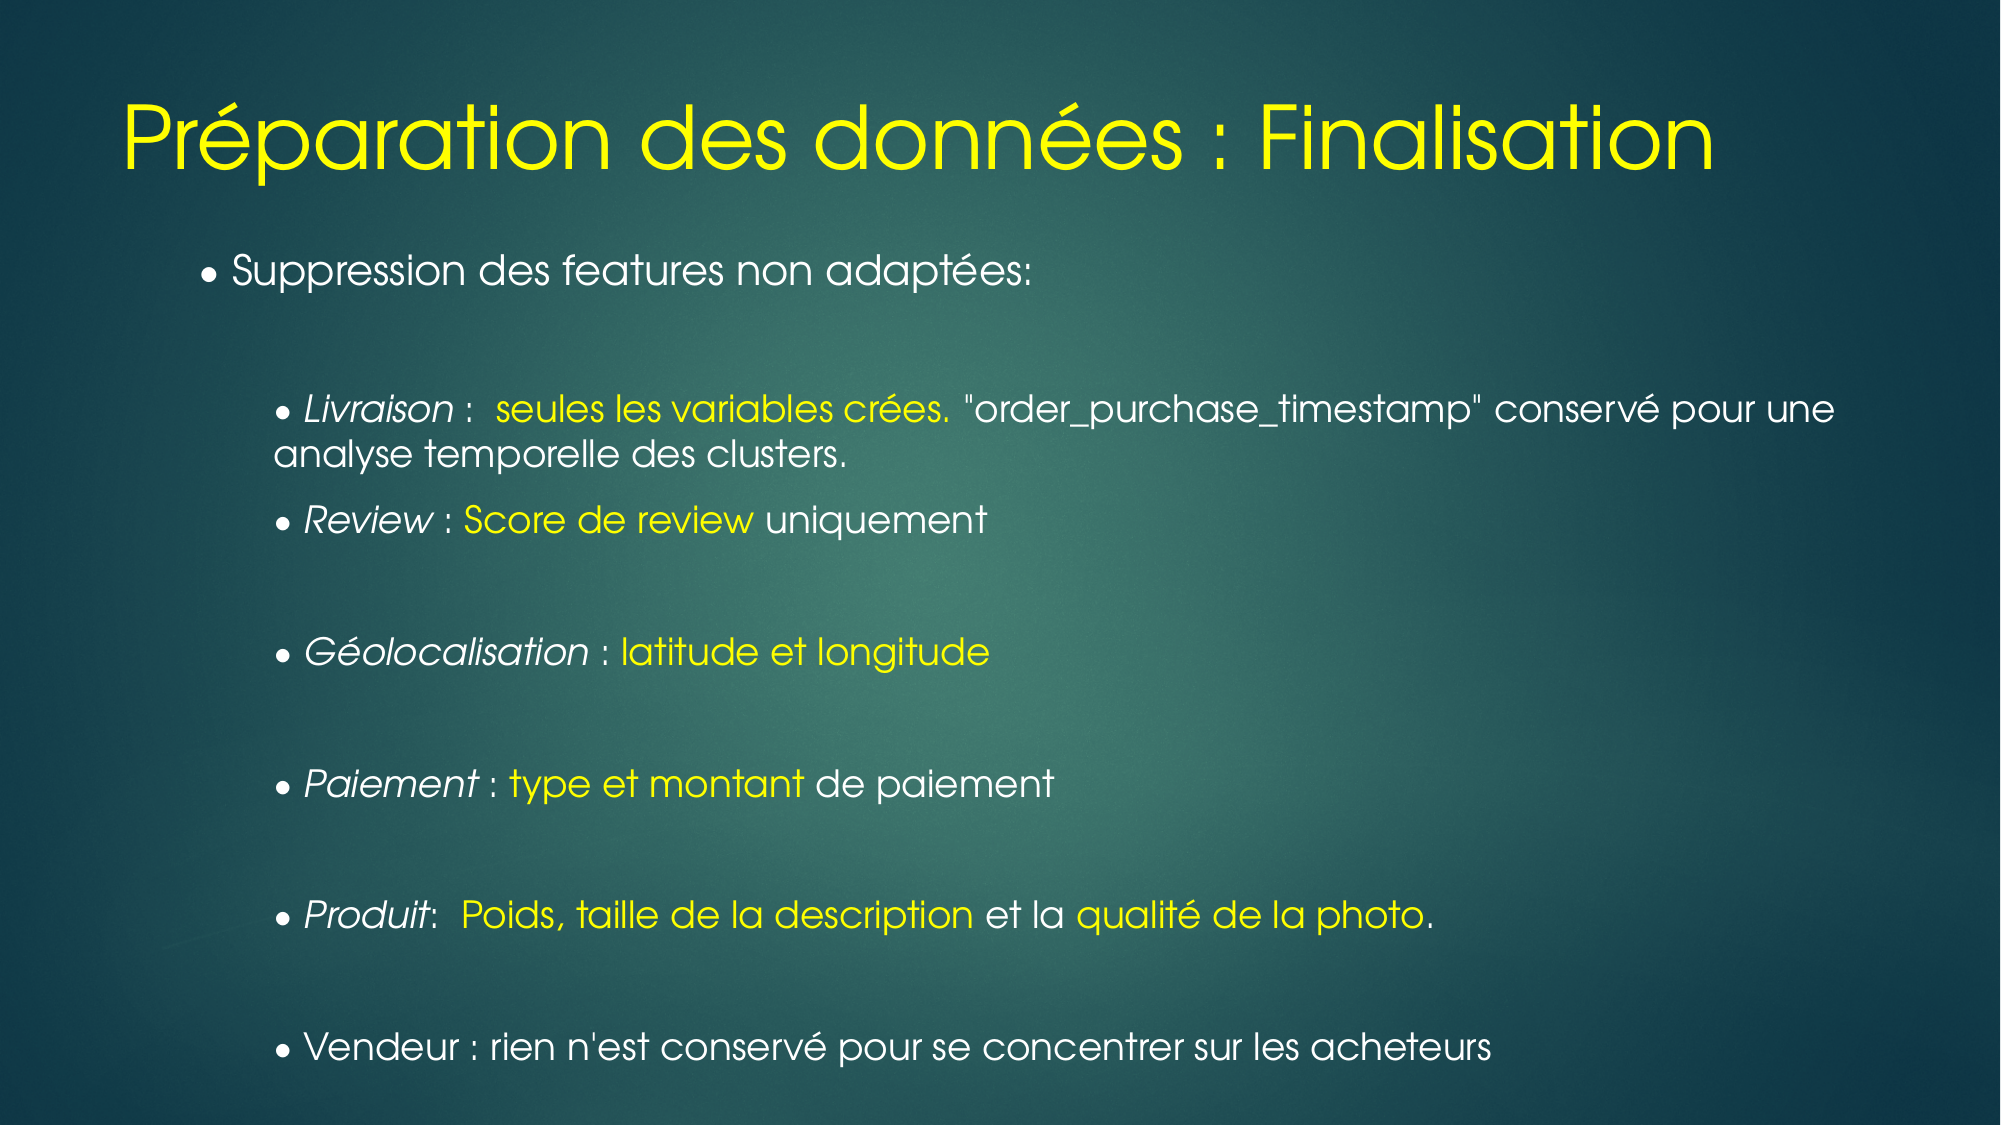

# Préparation des données : Finalisation
• Suppression des features non adaptées:

• Livraison :  seules les variables crées. "order_purchase_timestamp" conservé pour une analyse temporelle des clusters.
• Review : Score de review uniquement

• Géolocalisation : latitude et longitude

• Paiement : type et montant de paiement

• Produit:  Poids, taille de la description et la qualité de la photo.

• Vendeur : rien n'est conservé pour se concentrer sur les acheteurs